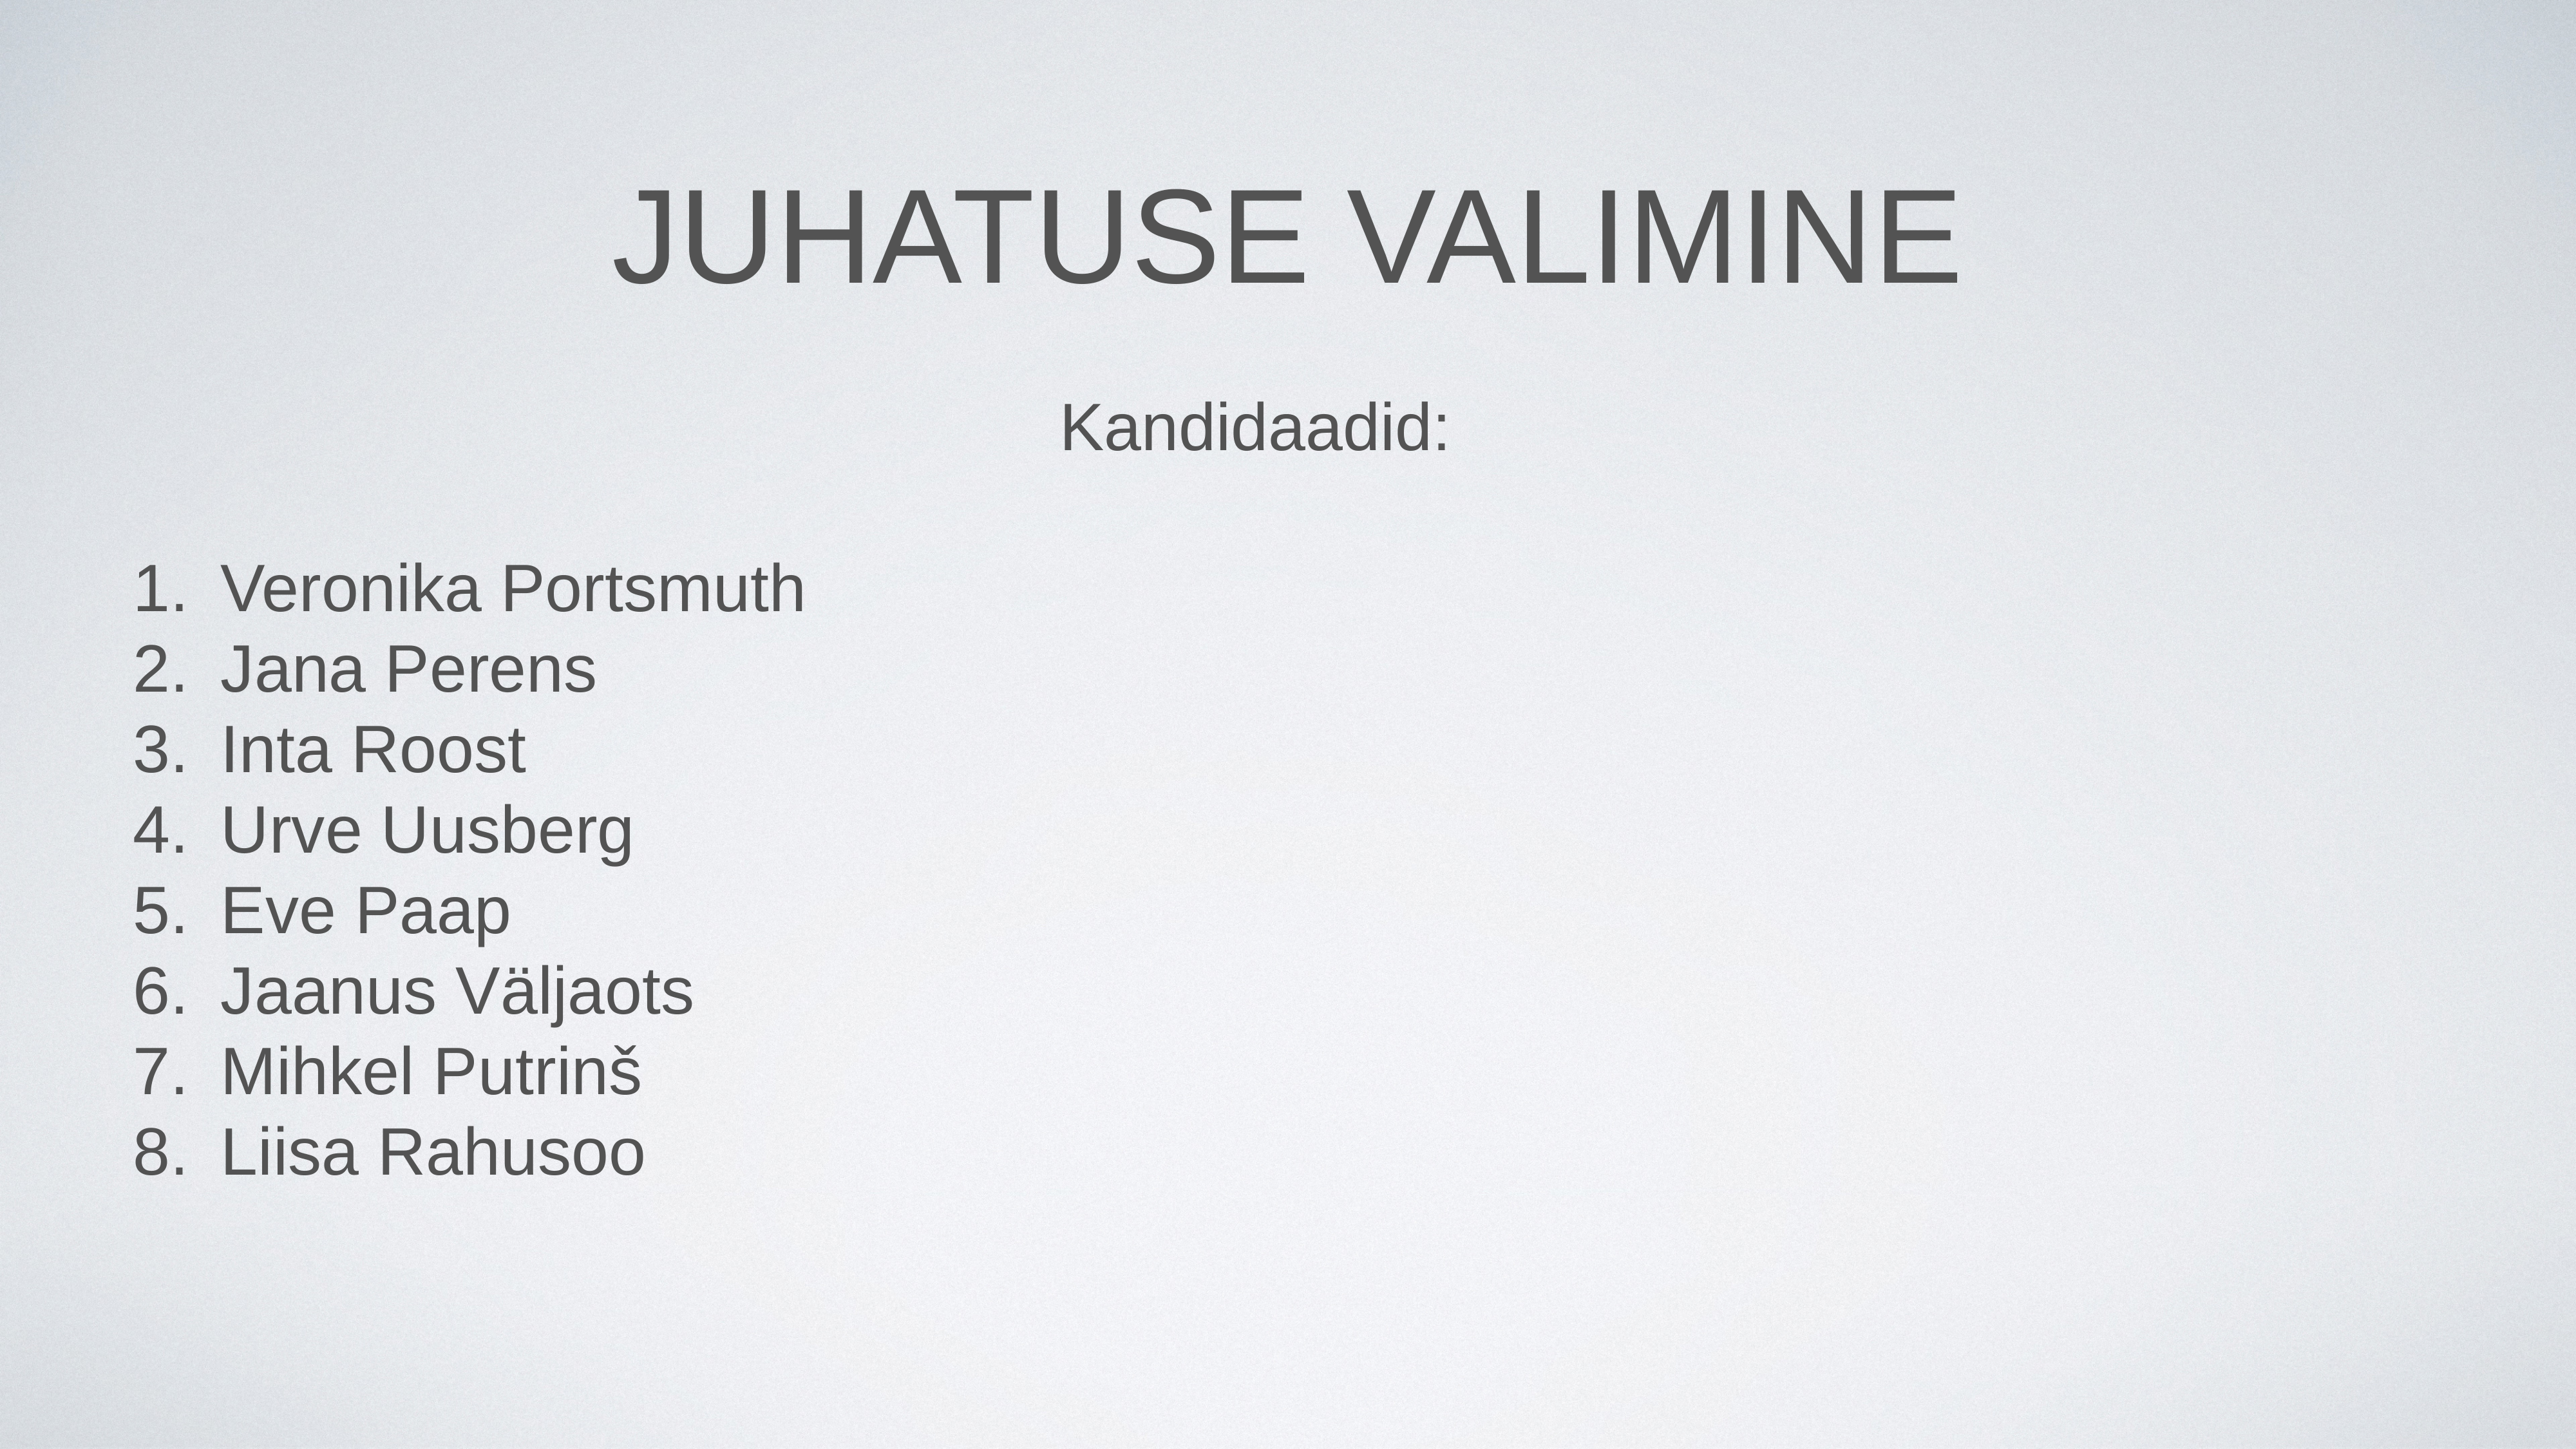

# JUHATUSE VALIMINE
Kandidaadid:

Veronika Portsmuth
Jana Perens
Inta Roost
Urve Uusberg
Eve Paap
Jaanus Väljaots
Mihkel Putrinš
Liisa Rahusoo